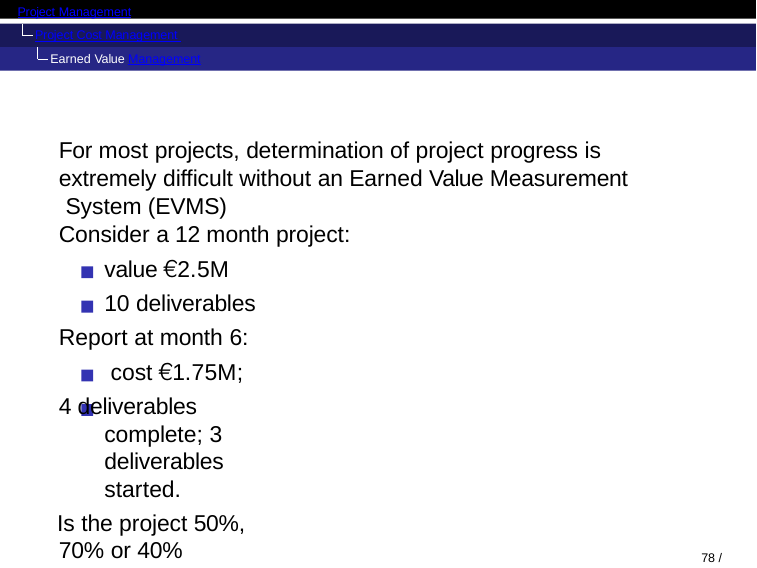

Project Management
Project Cost Management  Earned Value Management

For most projects, determination of project progress is  extremely difficult without an Earned Value Measurement  System (EVMS)
Consider a 12 month project:
value €2.5M  10 deliverables
Report at month 6:  cost €1.75M;
4 deliverables complete; 3 deliverables started.
Is the project 50%, 70% or 40% complete?

78 / 128